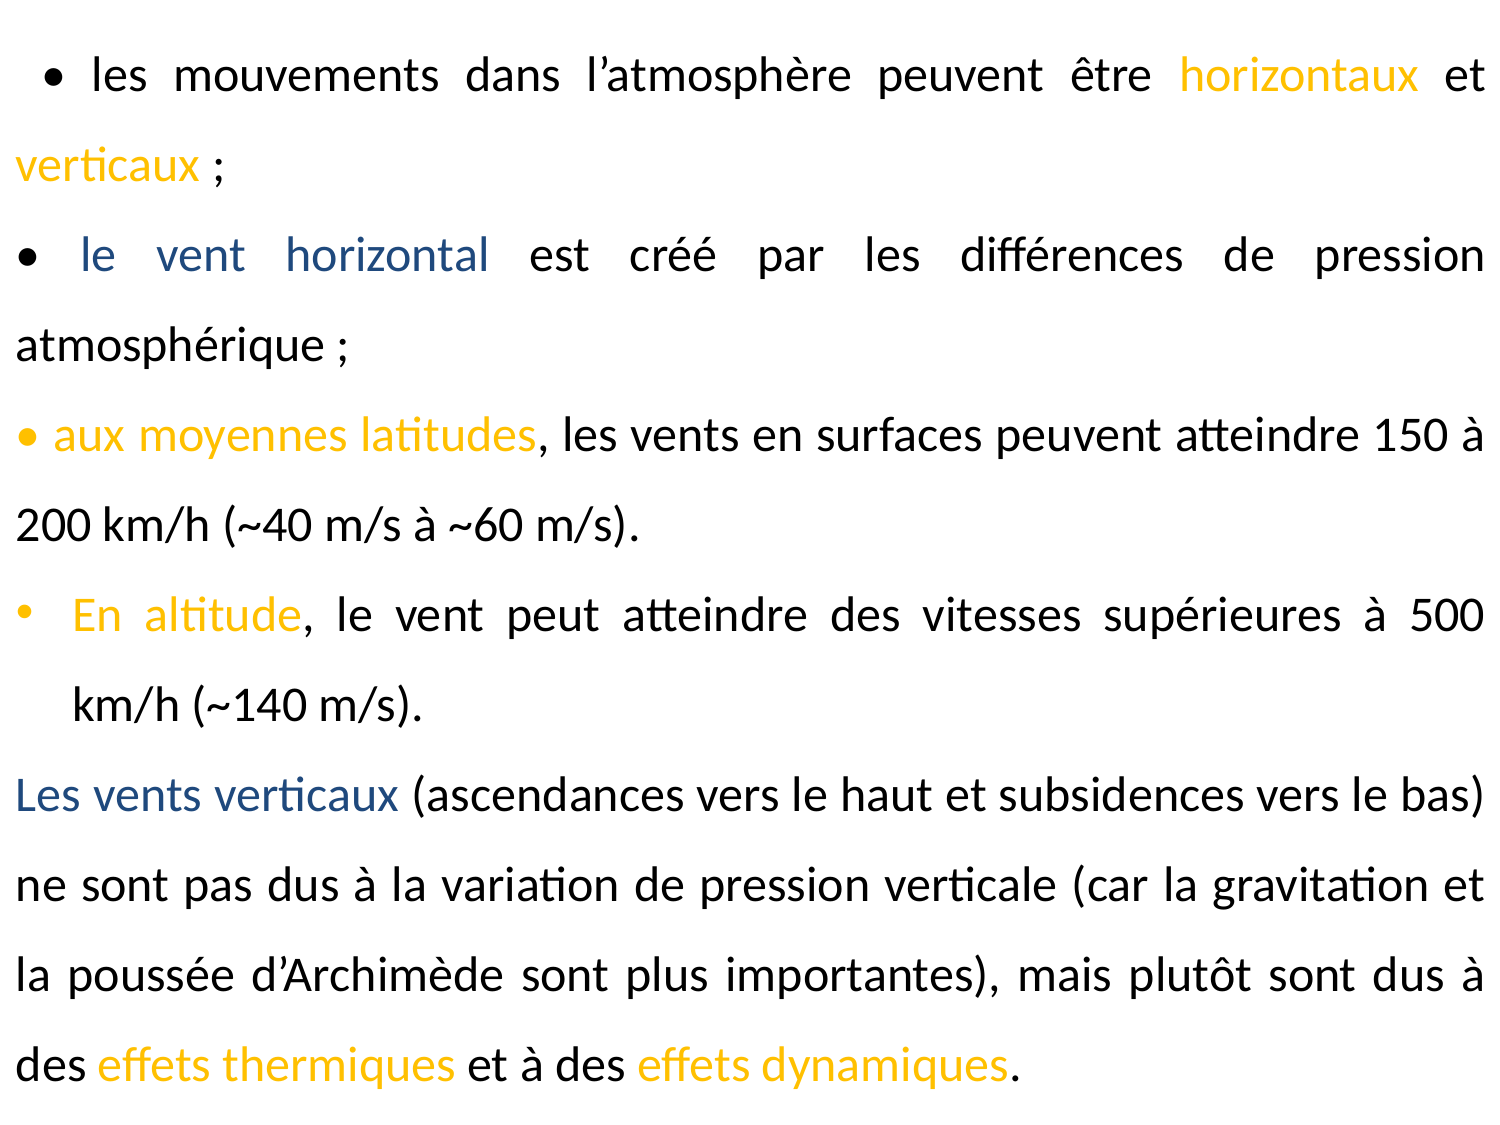

• les mouvements dans l’atmosphère peuvent être horizontaux et verticaux ;
• le vent horizontal est créé par les différences de pression atmosphérique ;
• aux moyennes latitudes, les vents en surfaces peuvent atteindre 150 à 200 km/h (~40 m/s à ~60 m/s).
En altitude, le vent peut atteindre des vitesses supérieures à 500 km/h (~140 m/s).
Les vents verticaux (ascendances vers le haut et subsidences vers le bas) ne sont pas dus à la variation de pression verticale (car la gravitation et la poussée d’Archimède sont plus importantes), mais plutôt sont dus à des effets thermiques et à des effets dynamiques.